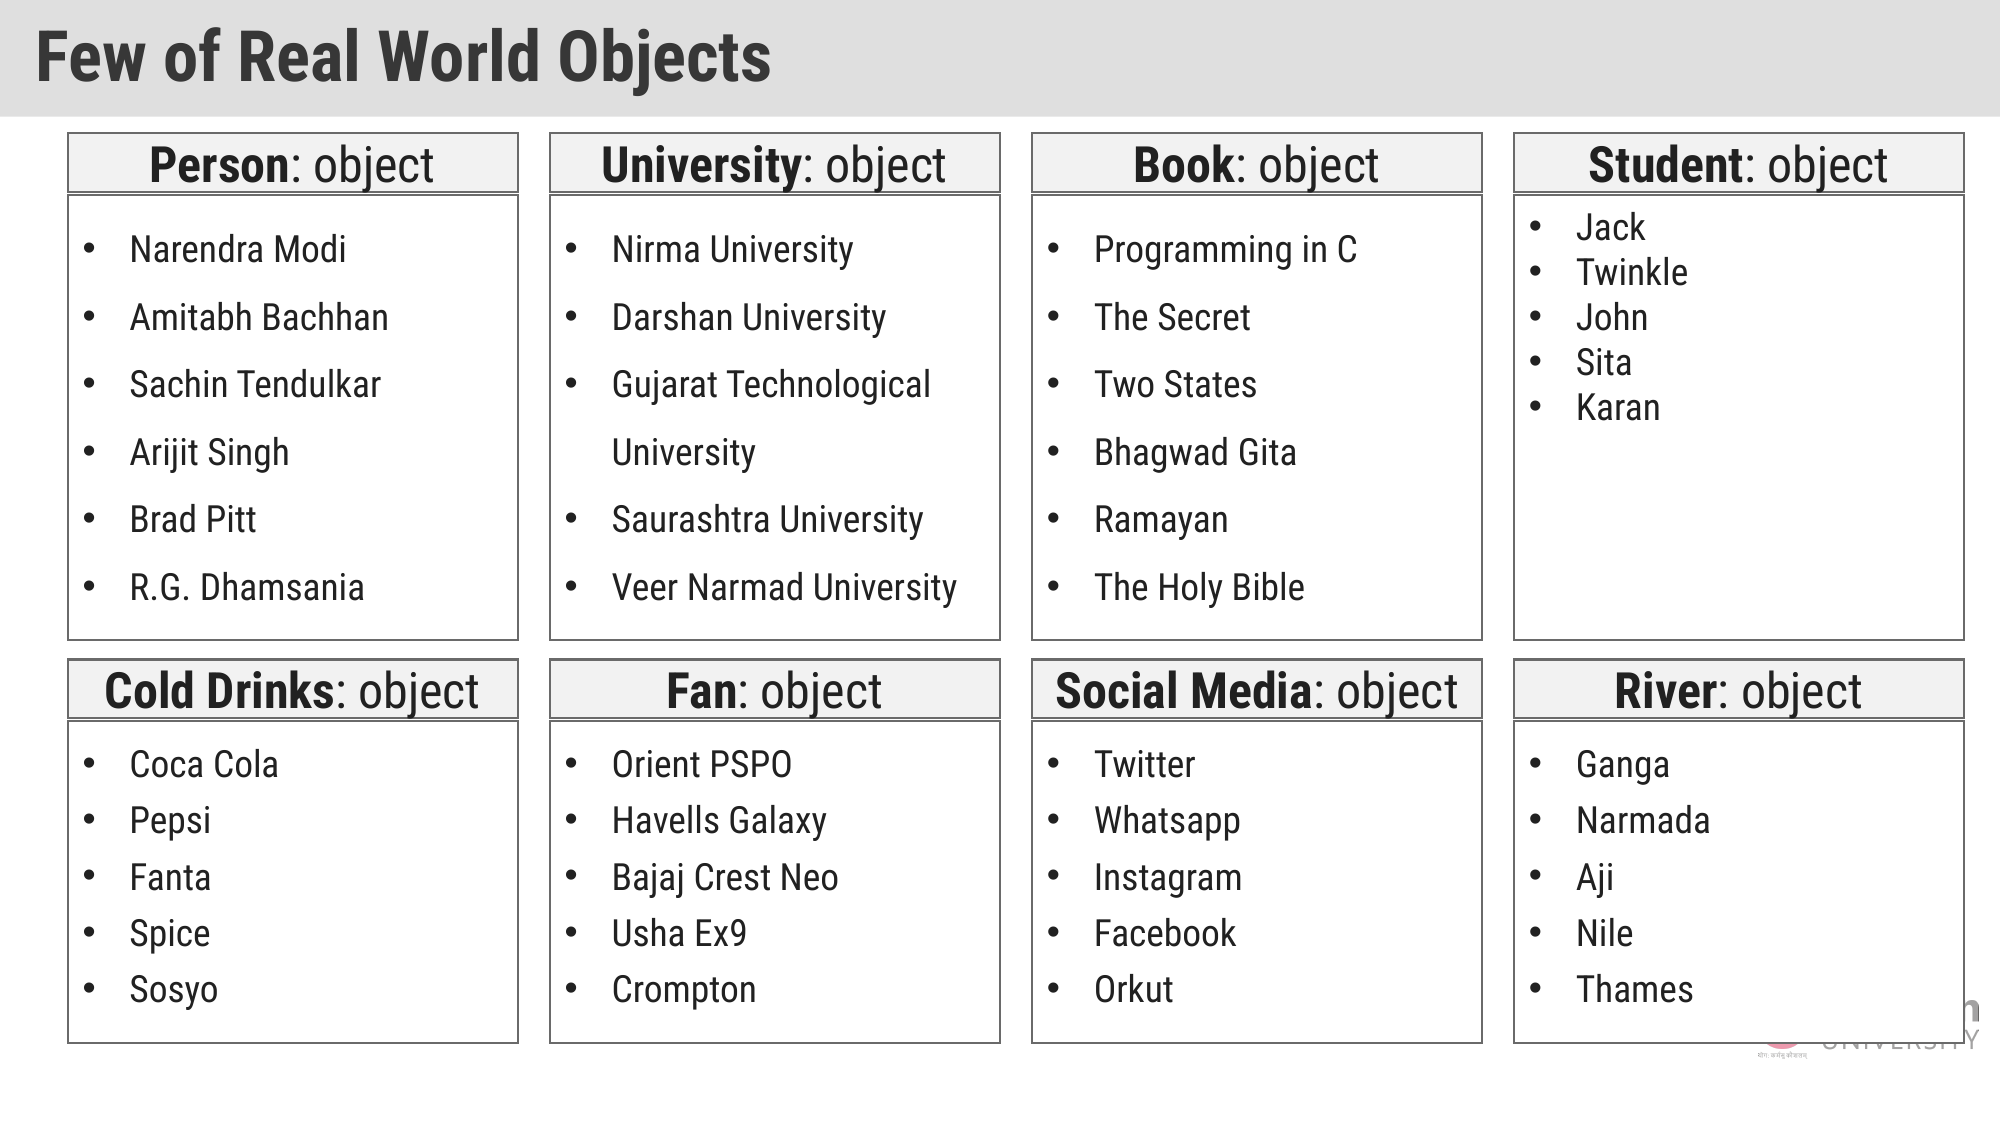

# Few of Real World Objects
Person: object
Narendra Modi
Amitabh Bachhan
Sachin Tendulkar
Arijit Singh
Brad Pitt
R.G. Dhamsania

University: object
Nirma University
Darshan University
Gujarat Technological University
Saurashtra University
Veer Narmad University
Book: object
Programming in C
The Secret
Two States
Bhagwad Gita
Ramayan
The Holy Bible
Student: object
Jack
Twinkle
John
Sita
Karan

Cold Drinks: object
Coca Cola
Pepsi
Fanta
Spice
Sosyo
Fan: object
Orient PSPO
Havells Galaxy
Bajaj Crest Neo
Usha Ex9
Crompton

Social Media: object
Twitter
Whatsapp
Instagram
Facebook
Orkut
River: object
Ganga
Narmada
Aji
Nile
Thames